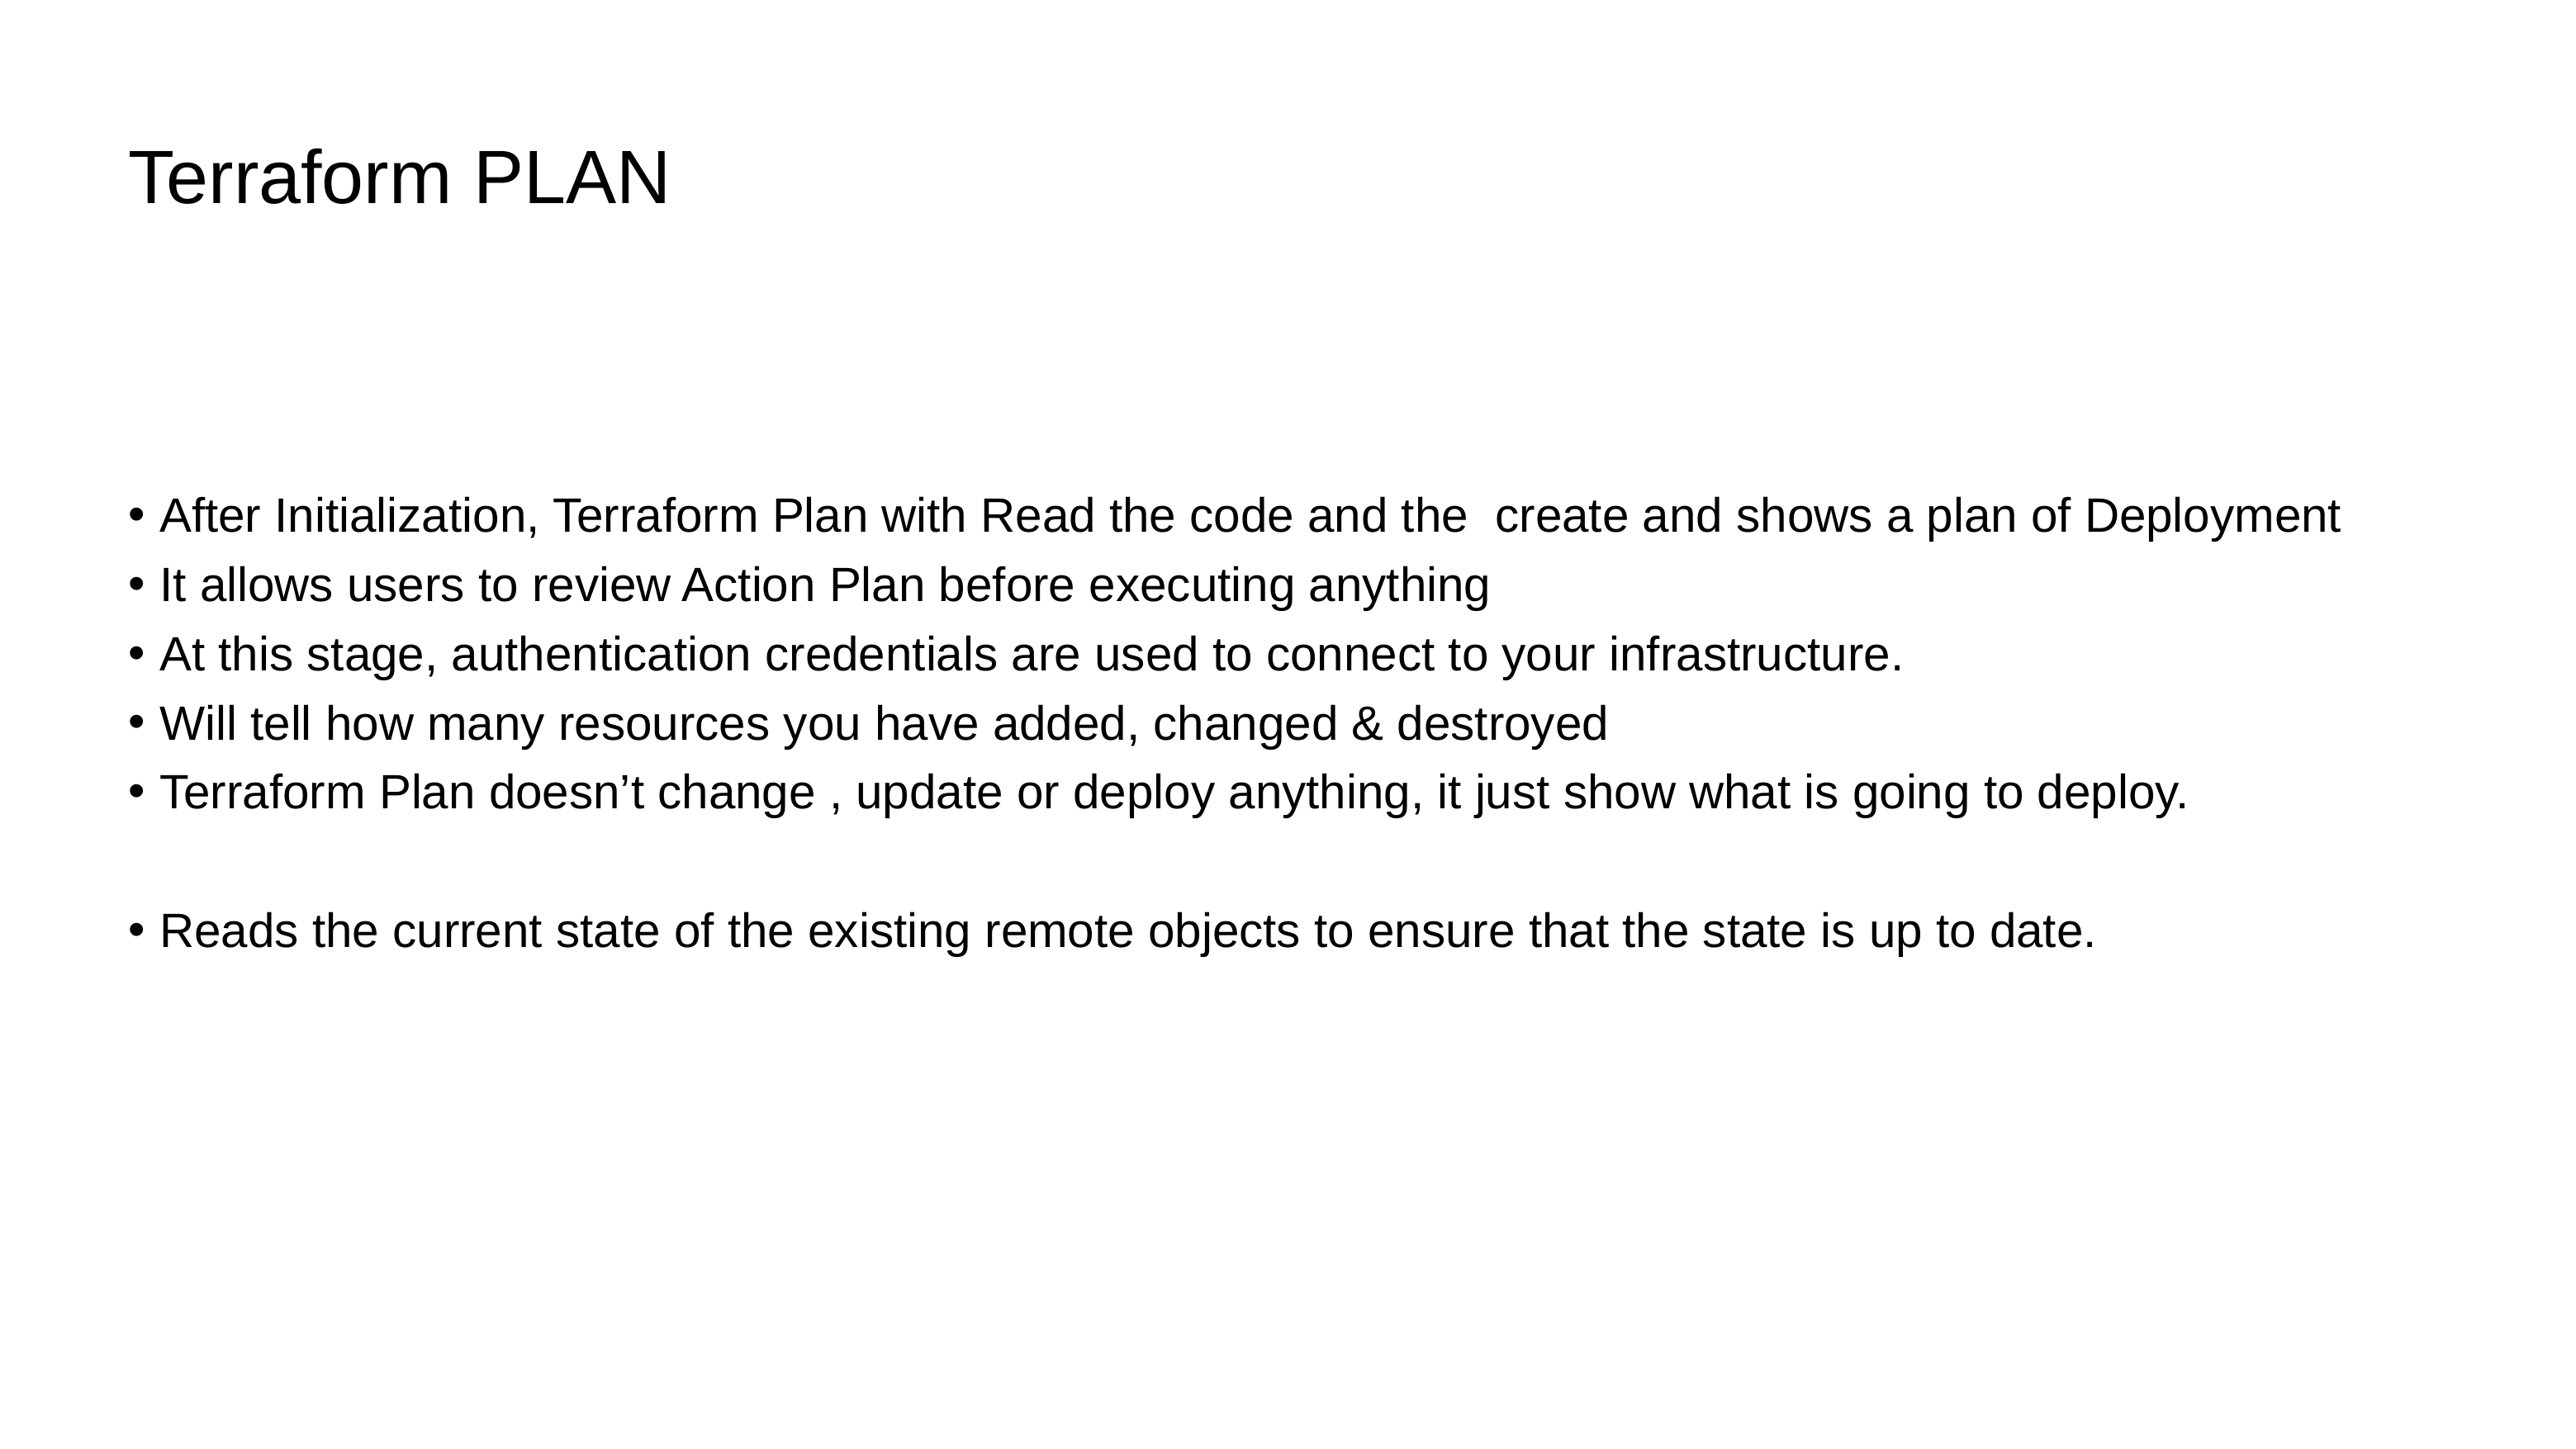

# Terraform PLAN
After Initialization, Terraform Plan with Read the code and the  create and shows a plan of Deployment
It allows users to review Action Plan before executing anything
At this stage, authentication credentials are used to connect to your infrastructure.
Will tell how many resources you have added, changed & destroyed
Terraform Plan doesn’t change , update or deploy anything, it just show what is going to deploy.

Reads the current state of the existing remote objects to ensure that the state is up to date.